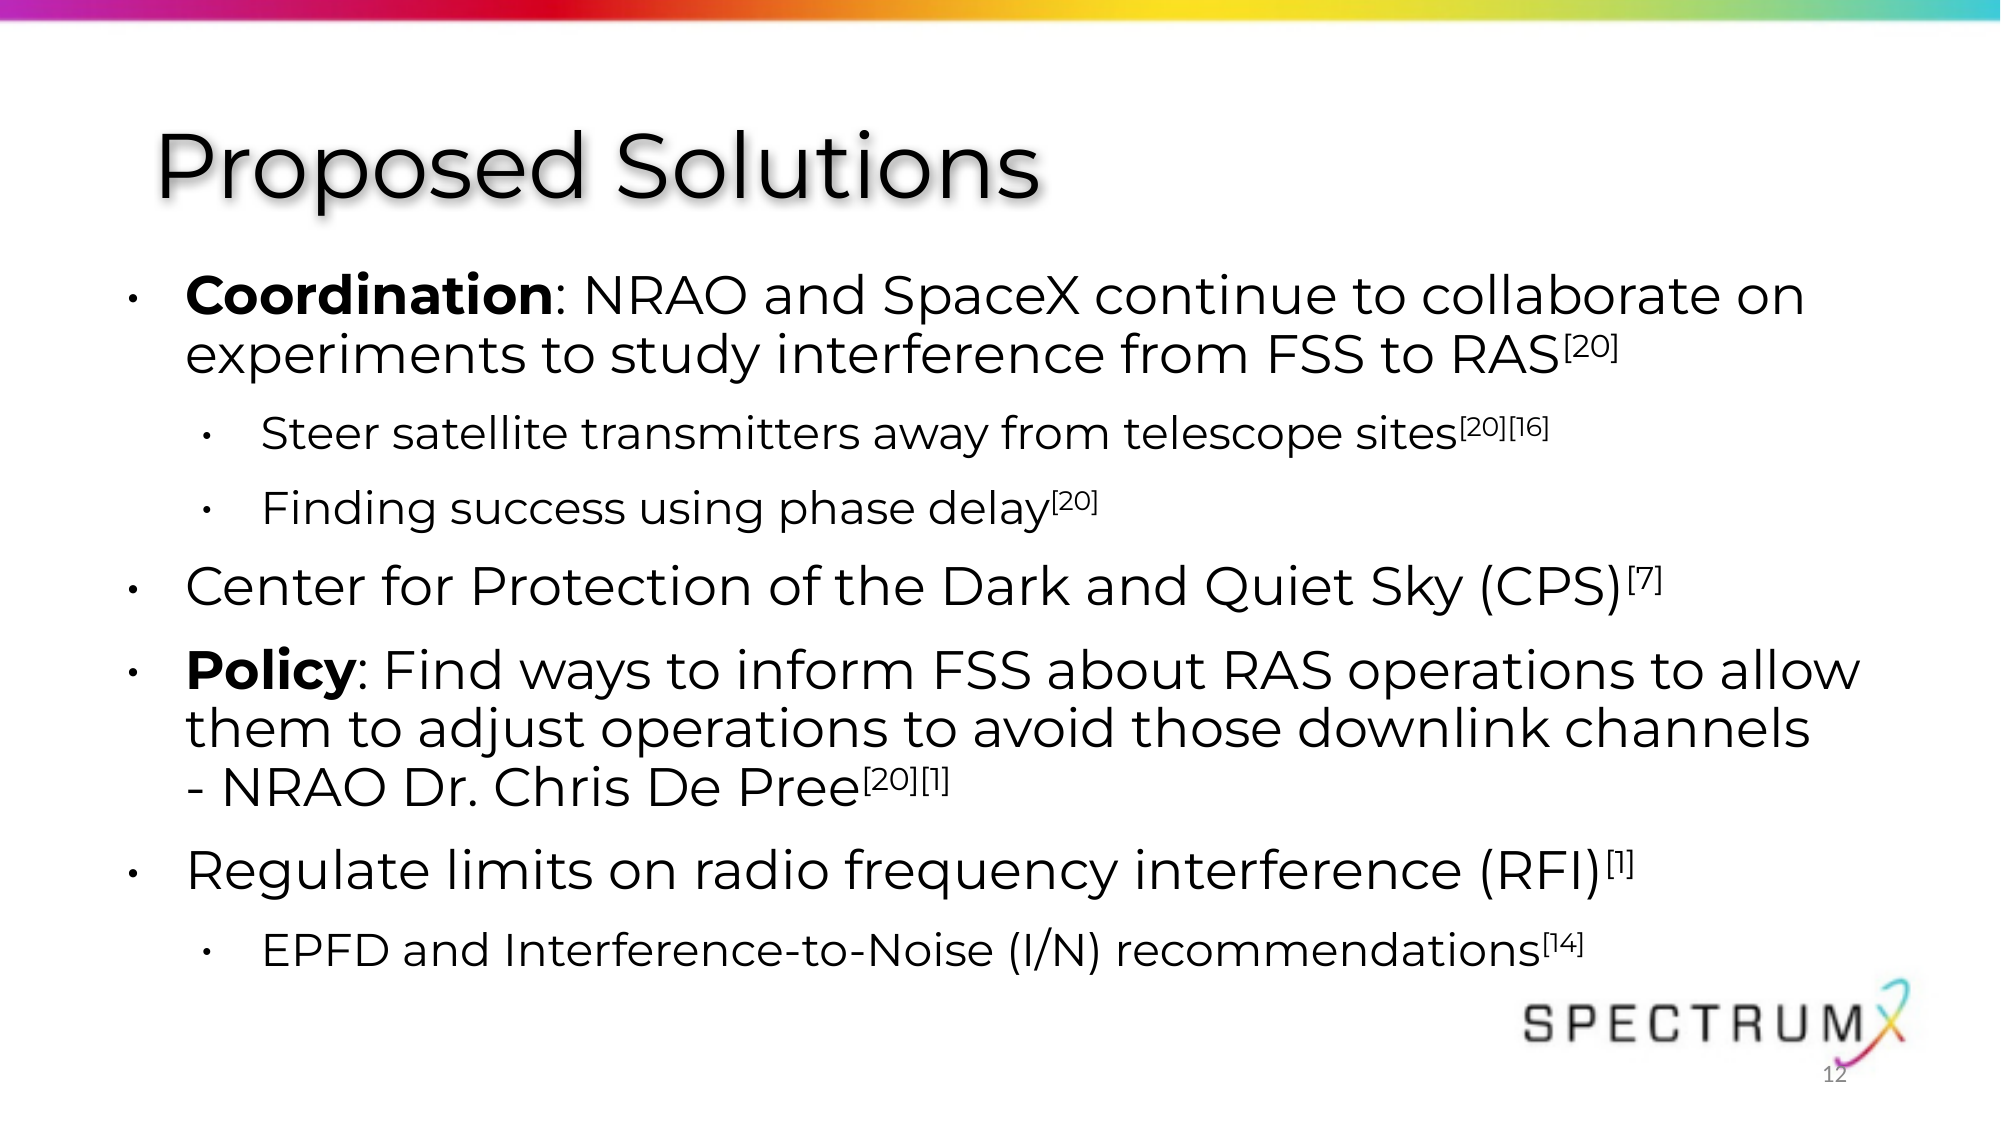

# Proposed Solutions
Coordination: NRAO and SpaceX continue to collaborate on experiments to study interference from FSS to RAS[20]
Steer satellite transmitters away from telescope sites[20][16]
Finding success using phase delay[20]
Center for Protection of the Dark and Quiet Sky (CPS)[7]
Policy: Find ways to inform FSS about RAS operations to allow them to adjust operations to avoid those downlink channels     - NRAO Dr. Chris De Pree[20][1]
Regulate limits on radio frequency interference (RFI)[1]
EPFD and Interference-to-Noise (I/N) recommendations[14]
12